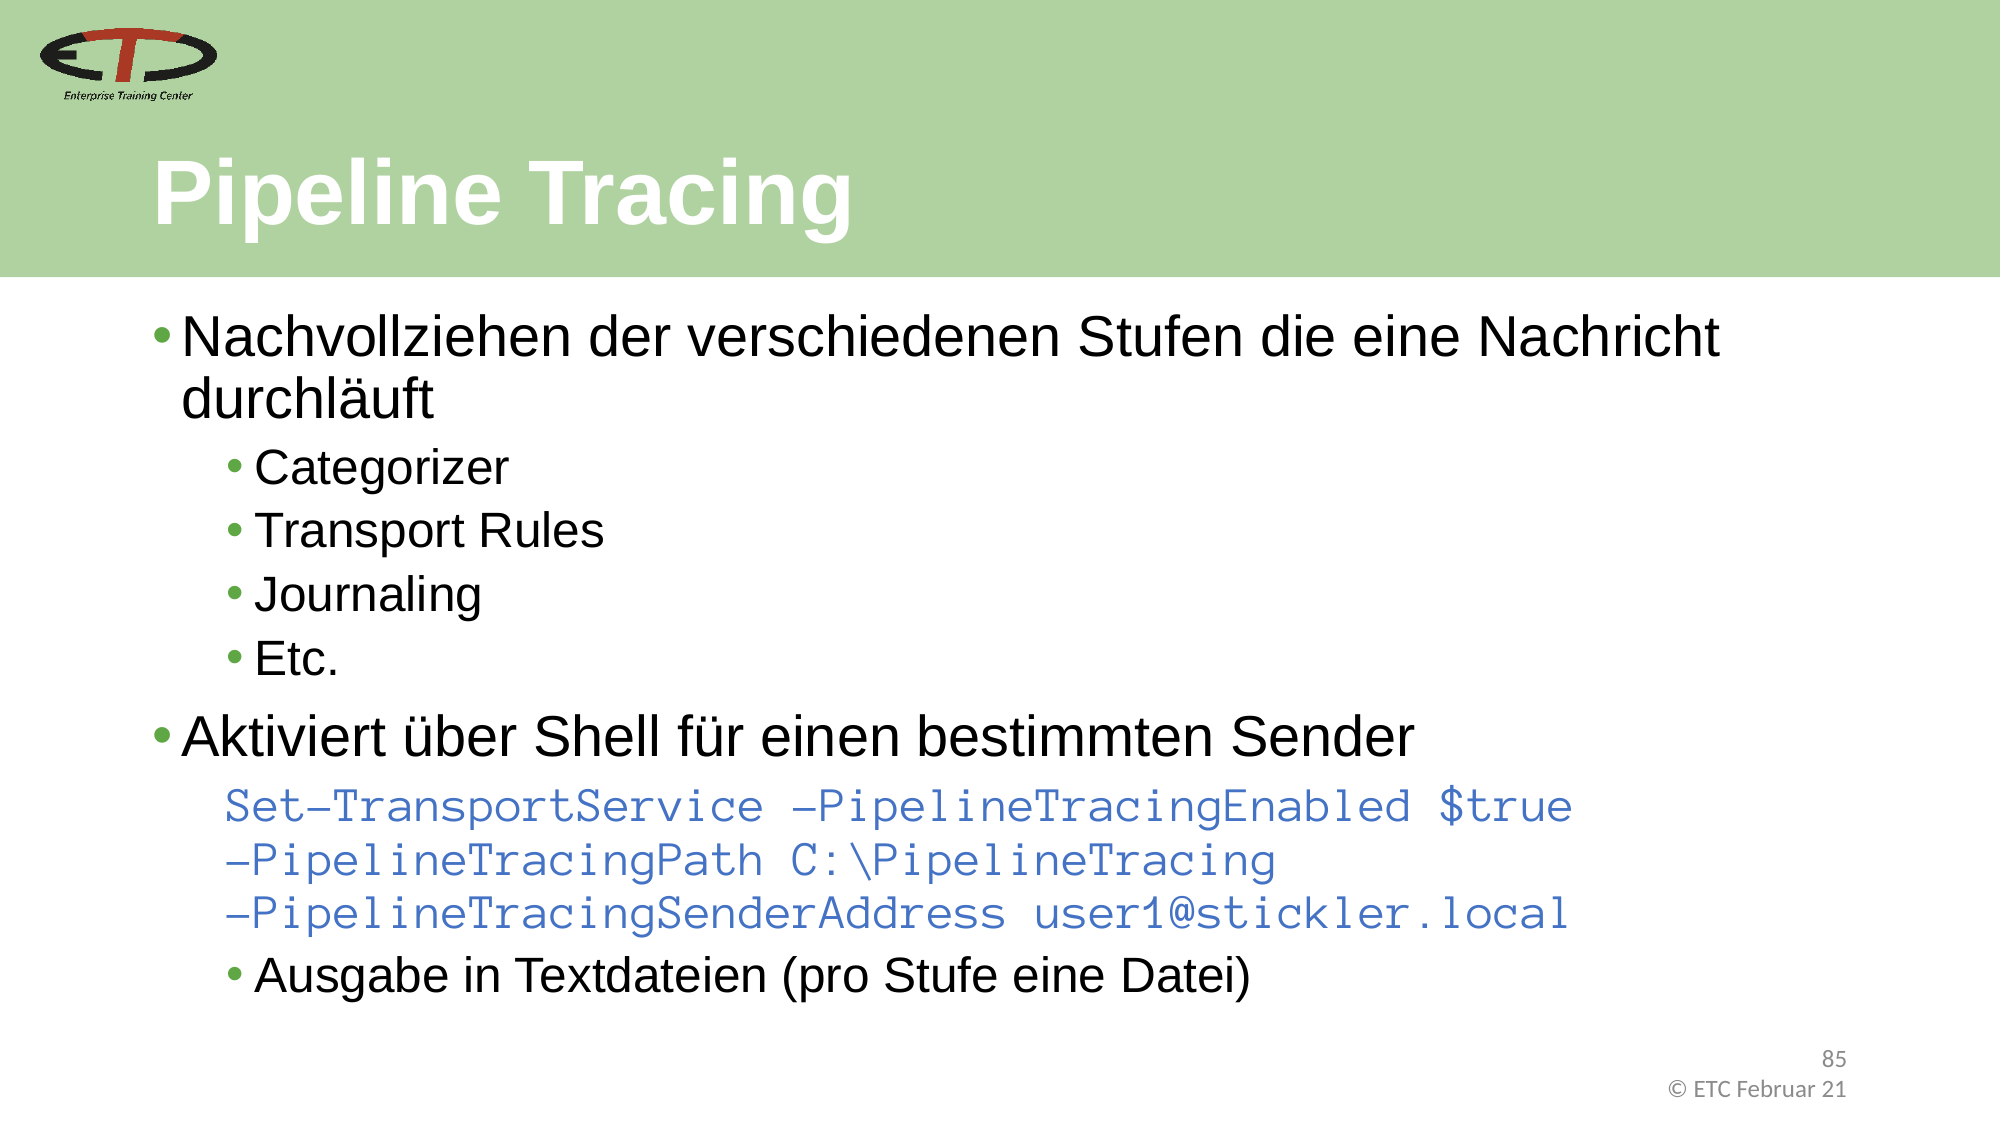

# Pipeline Tracing
Nachvollziehen der verschiedenen Stufen die eine Nachricht durchläuft
Categorizer
Transport Rules
Journaling
Etc.
Aktiviert über Shell für einen bestimmten Sender
Set-TransportService -PipelineTracingEnabled $true
-PipelineTracingPath C:\PipelineTracing
-PipelineTracingSenderAddress user1@stickler.local
Ausgabe in Textdateien (pro Stufe eine Datei)
85
 © ETC Februar 21